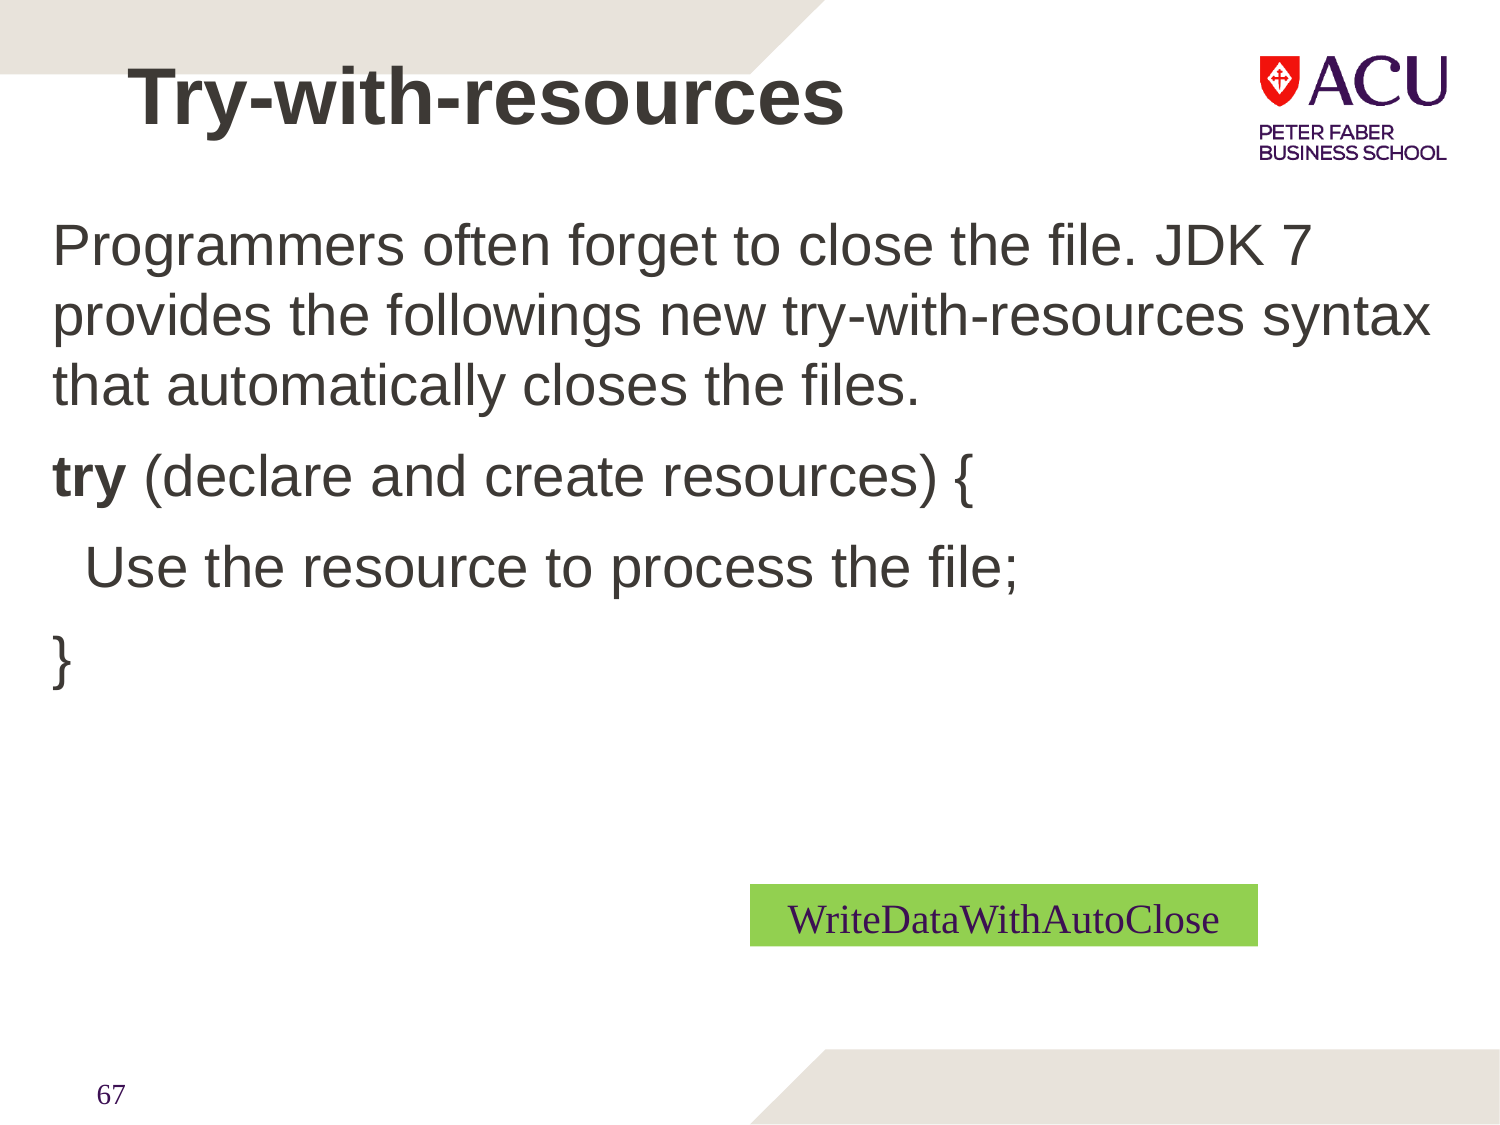

# Try-with-resources
Programmers often forget to close the file. JDK 7 provides the followings new try-with-resources syntax that automatically closes the files.
try (declare and create resources) {
  Use the resource to process the file;
}

WriteDataWithAutoClose
67